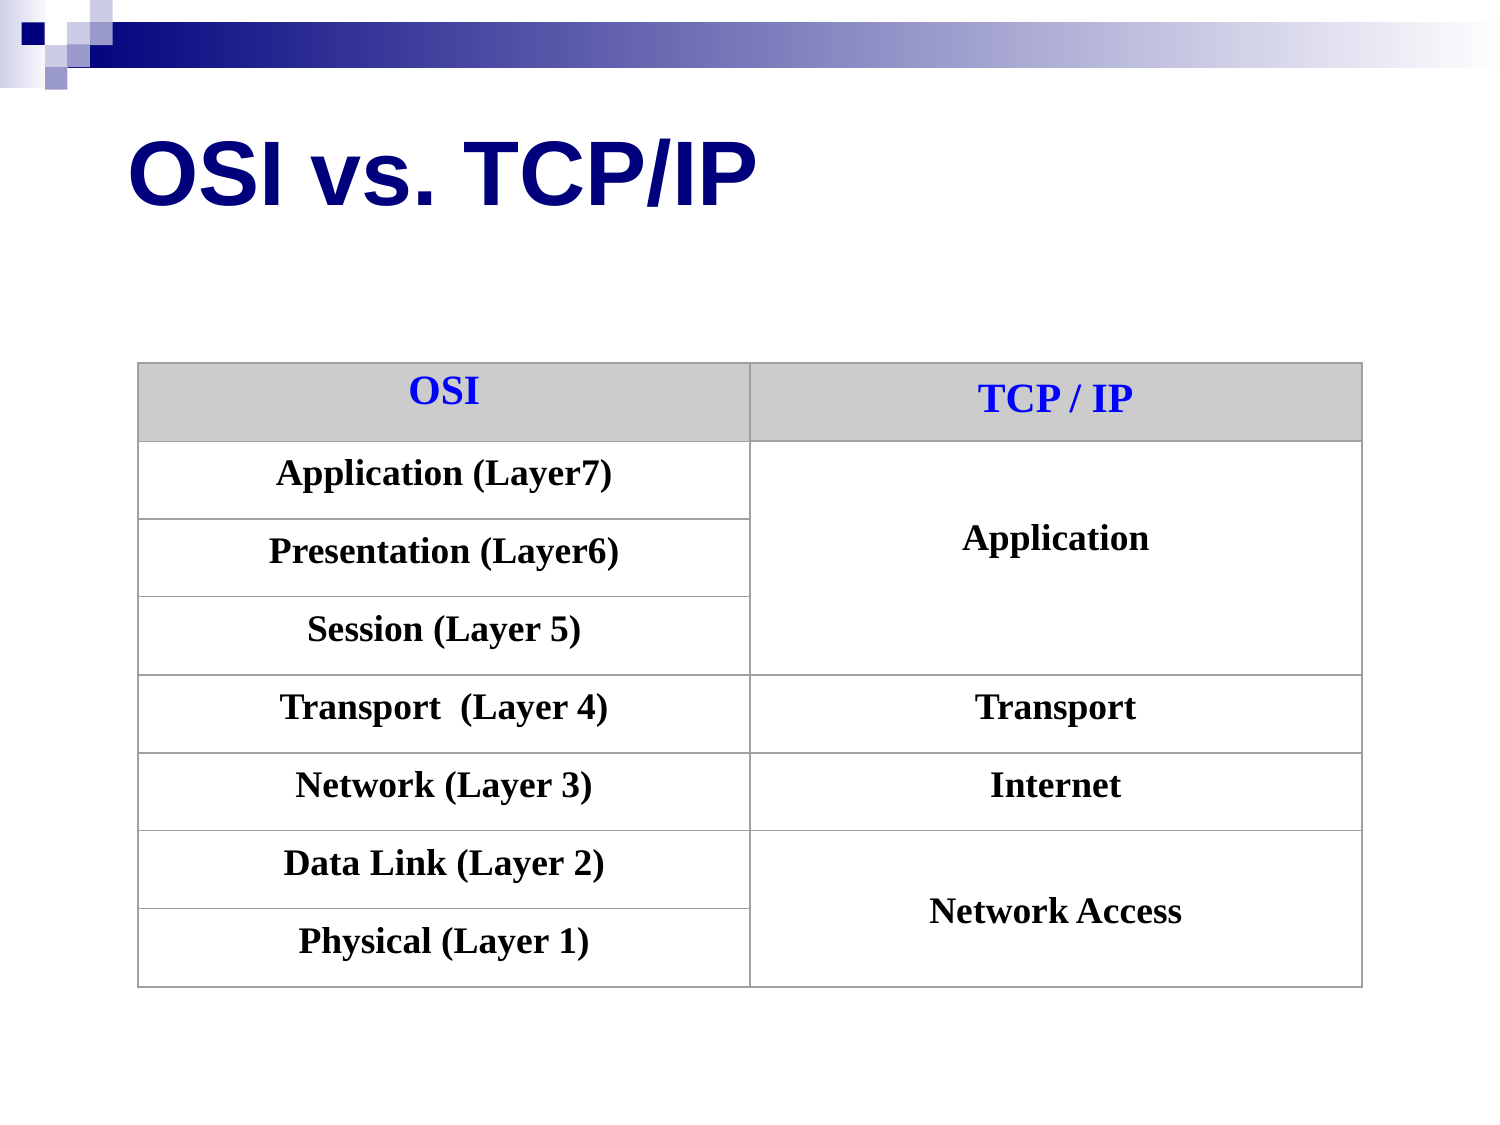

# OSI vs. TCP/IP

OSI

TCP / IP

Application (Layer7)

Application

Presentation (Layer6)

Session (Layer 5)

Transport  (Layer 4)

Transport

Network (Layer 3)

Internet

Data Link (Layer 2)

Network Access

Physical (Layer 1)